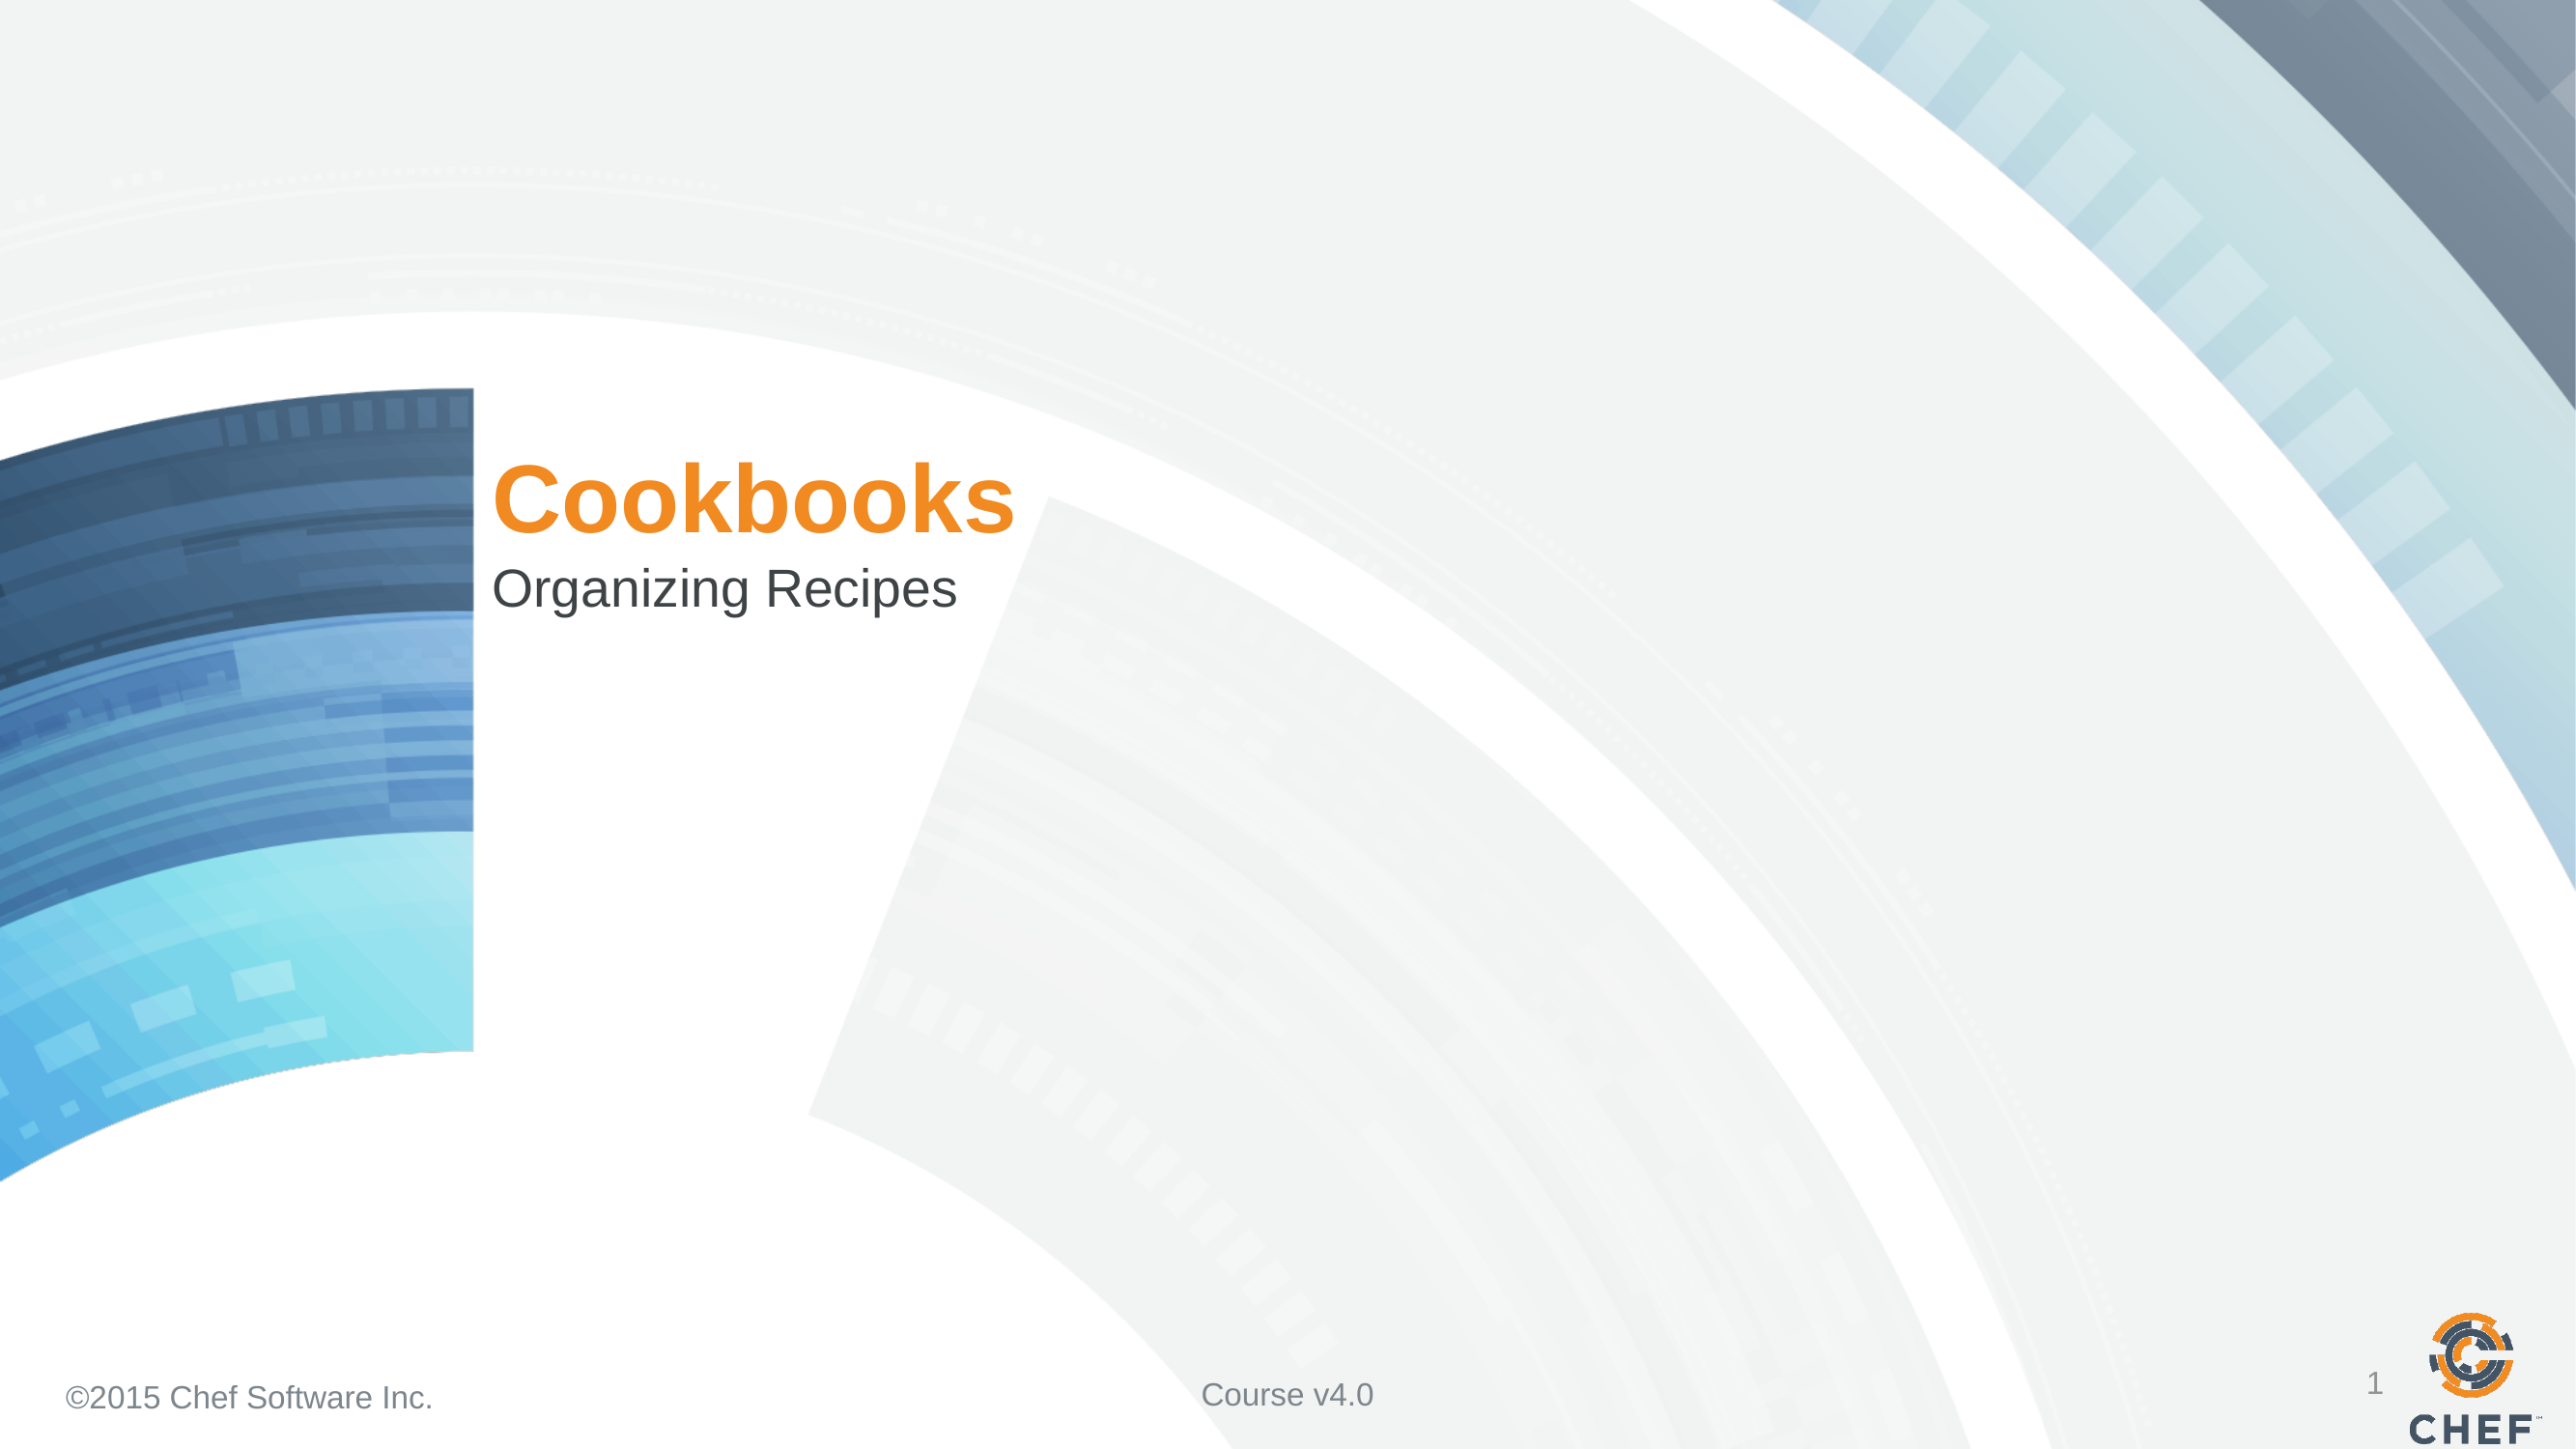

# Cookbooks
Organizing Recipes
1
Course v4.0
©2015 Chef Software Inc.